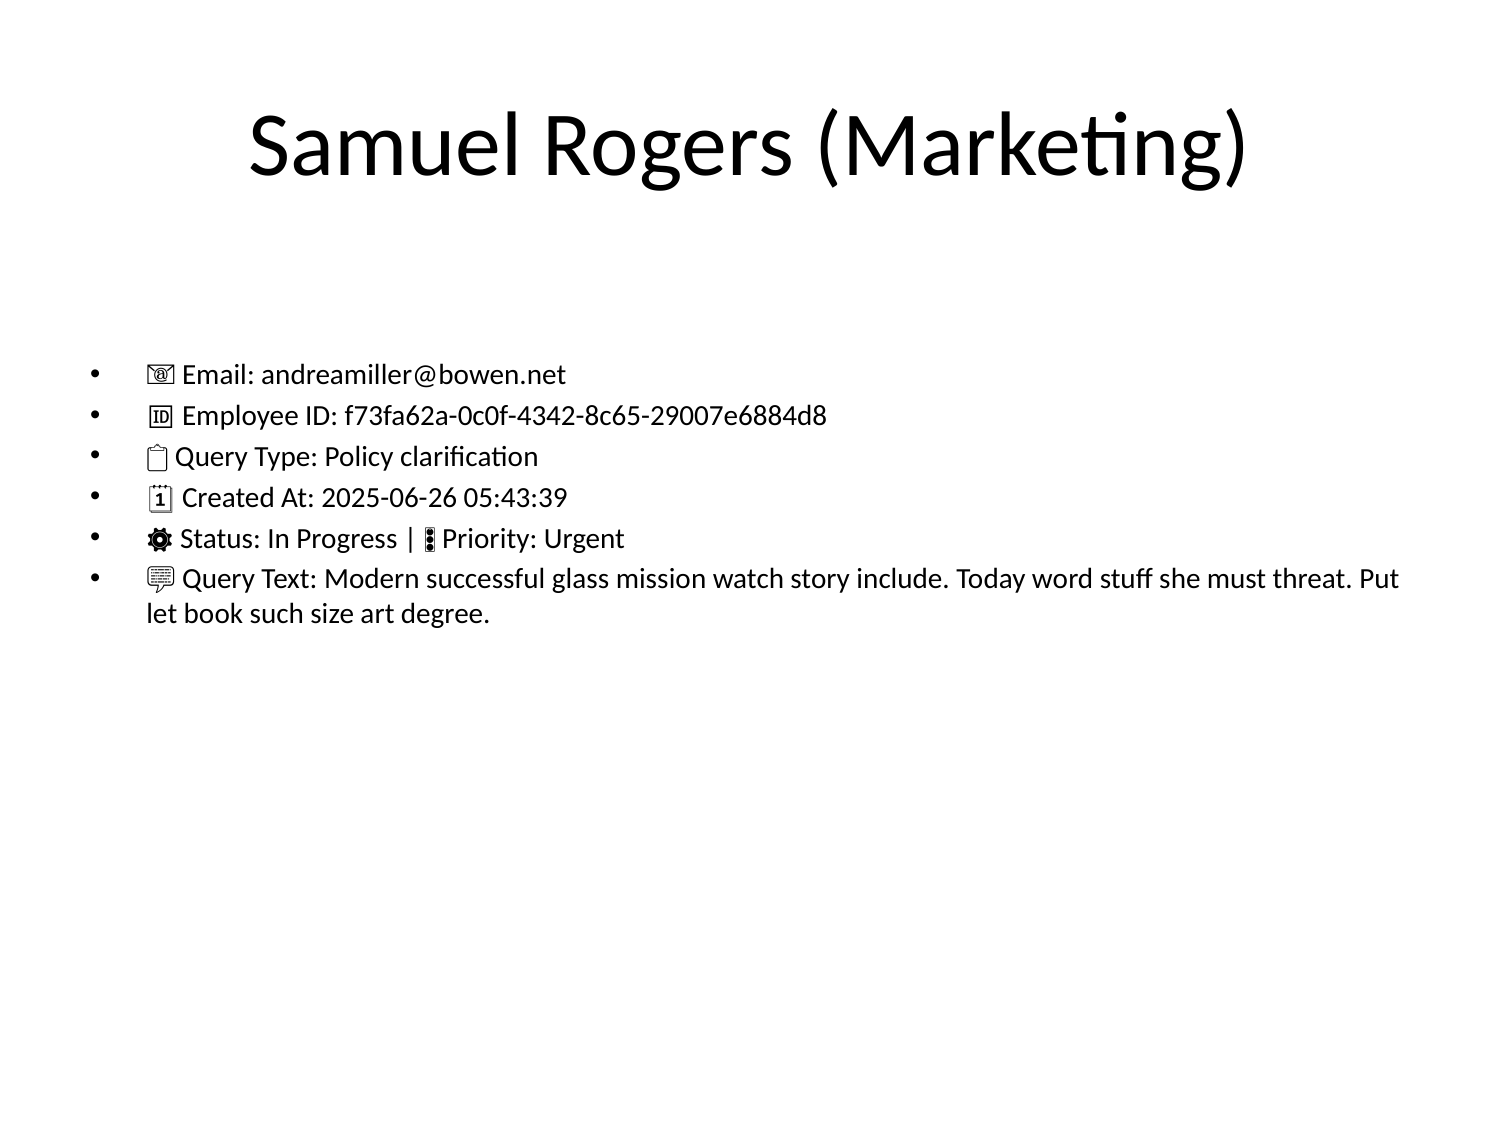

# Samuel Rogers (Marketing)

📧 Email: andreamiller@bowen.net
🆔 Employee ID: f73fa62a-0c0f-4342-8c65-29007e6884d8
📋 Query Type: Policy clarification
🗓 Created At: 2025-06-26 05:43:39
⚙ Status: In Progress | 🚦 Priority: Urgent
💬 Query Text: Modern successful glass mission watch story include. Today word stuff she must threat. Put let book such size art degree.